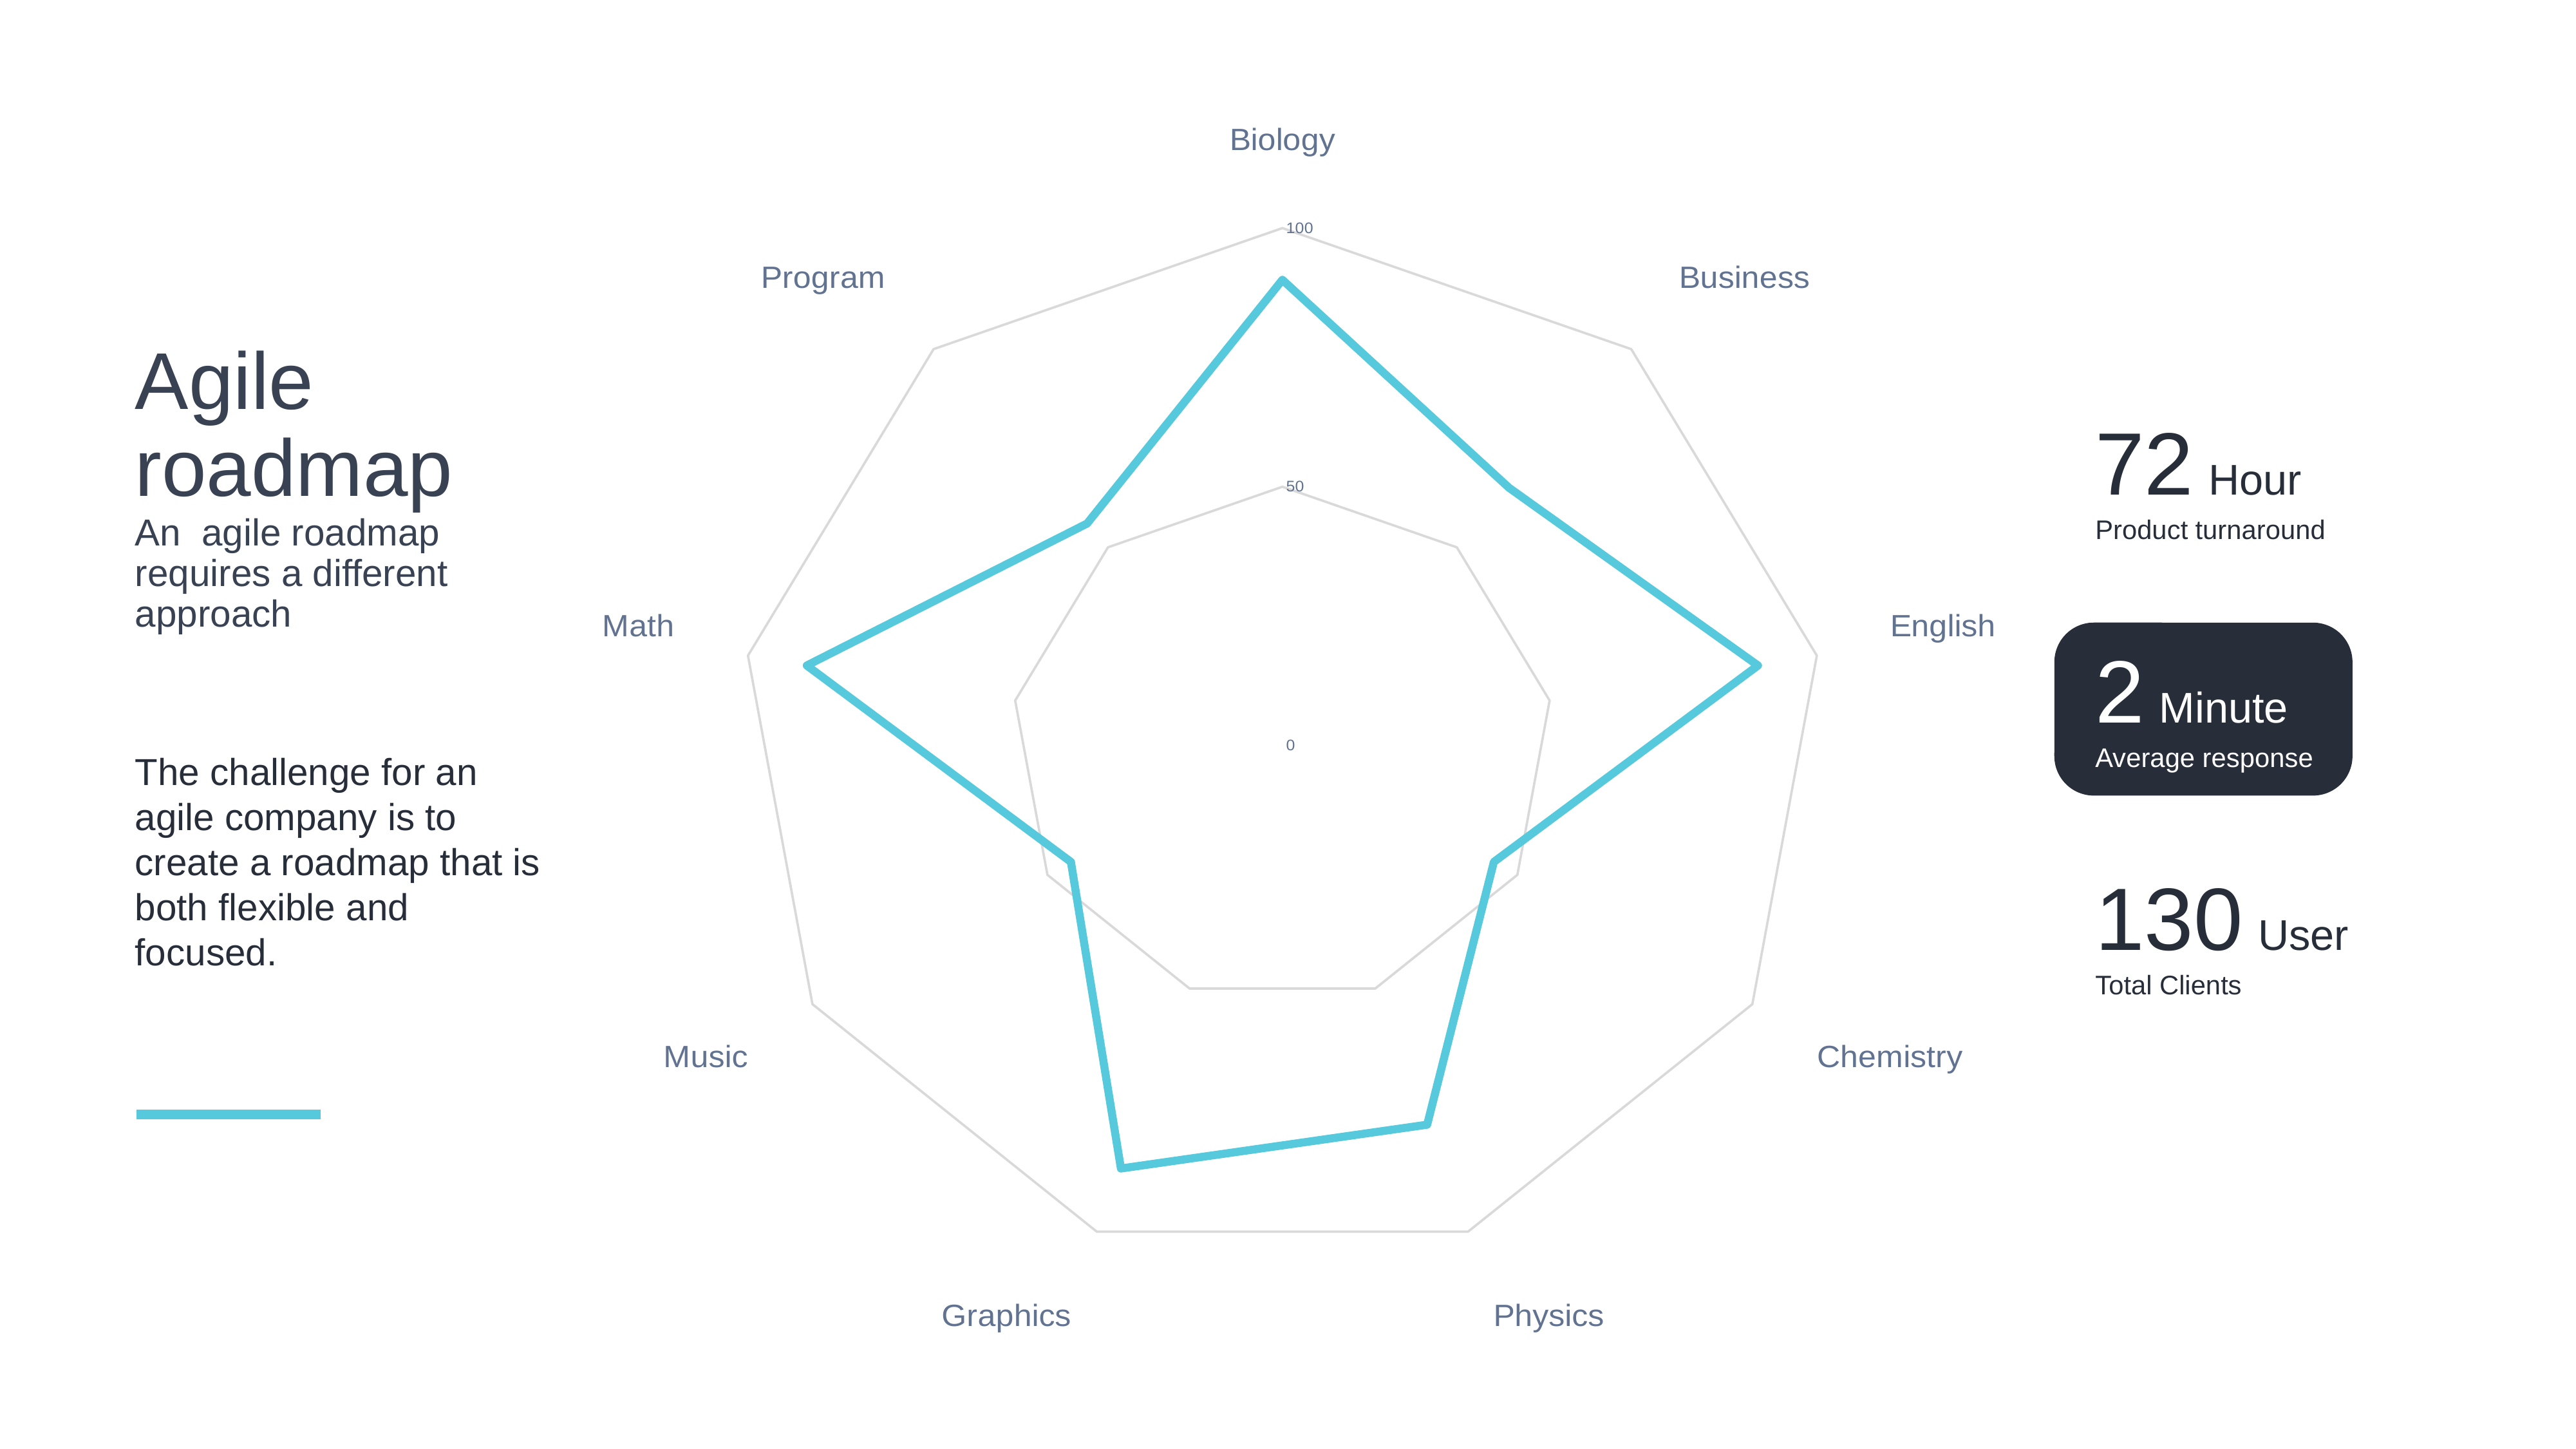

### Chart

| Category | Series 1 |
|---|---|
| Biology | 90.0 |
| Business | 65.0 |
| English | 89.0 |
| Chemistry | 45.0 |
| Physics | 78.0 |
| Graphics | 87.0 |
| Music | 45.0 |
| Math | 89.0 |
| Program | 56.0 |
Agile roadmap
An  agile roadmap requires a different approach
72 Hour
Product turnaround

2 Minute
Average response
The challenge for an agile company is to create a roadmap that is both flexible and focused.
130 User
Total Clients